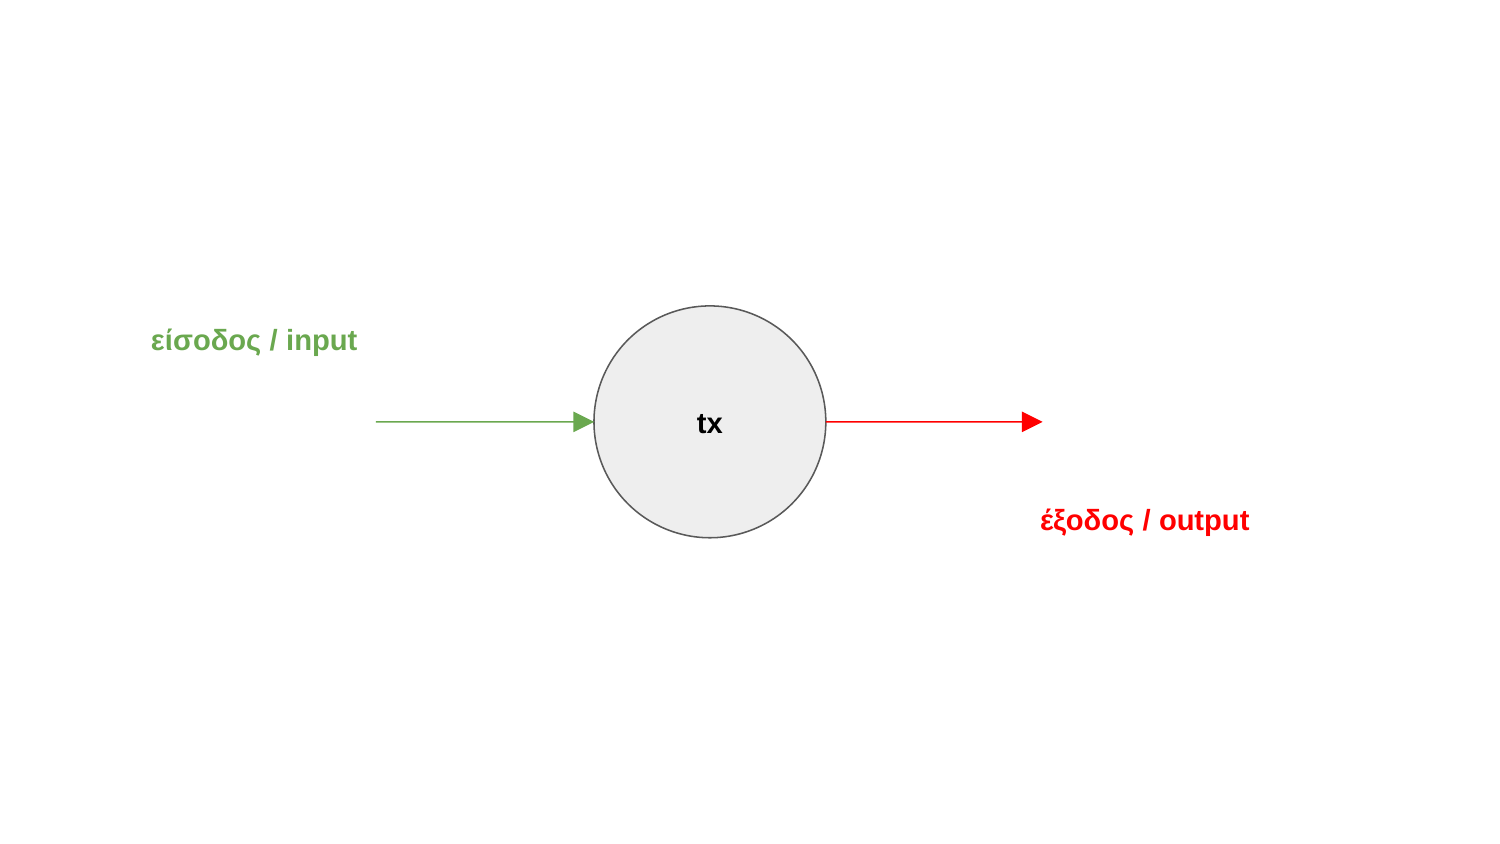

είσοδος / input
tx
έξοδος / output